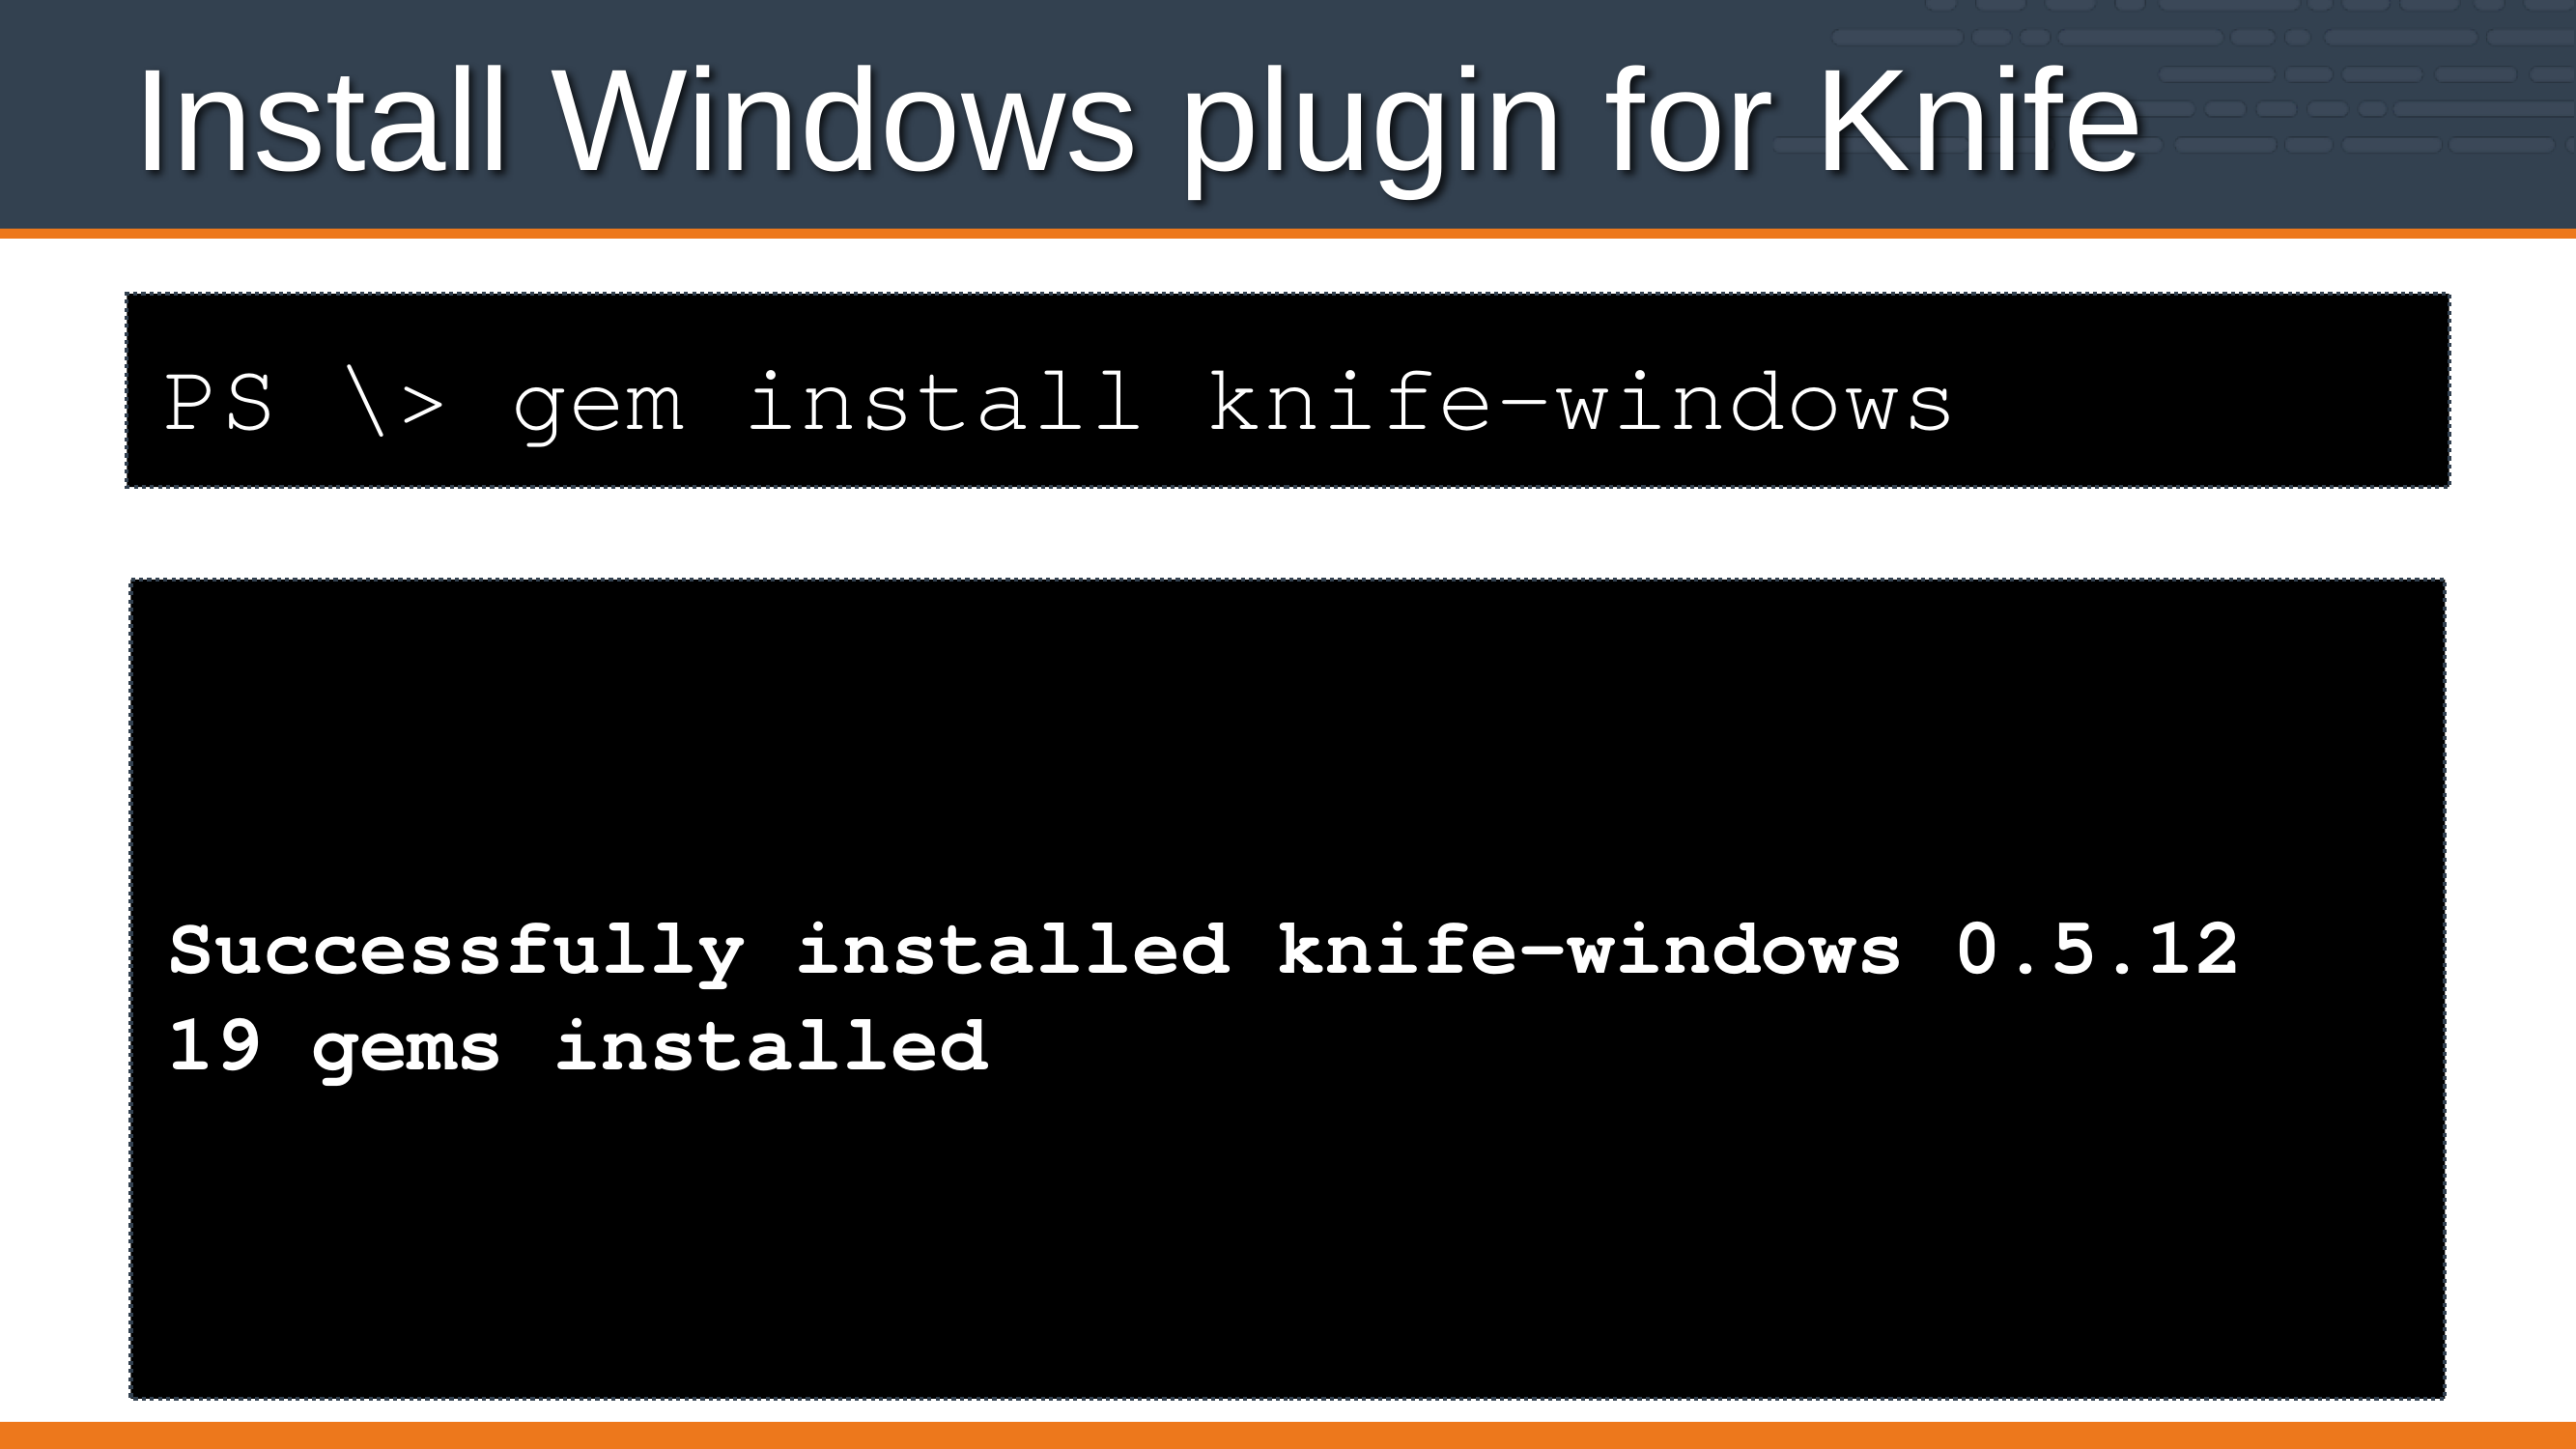

# Install Windows plugin for Knife
PS \> gem install knife-windows
Successfully installed knife-windows 0.5.12
19 gems installed